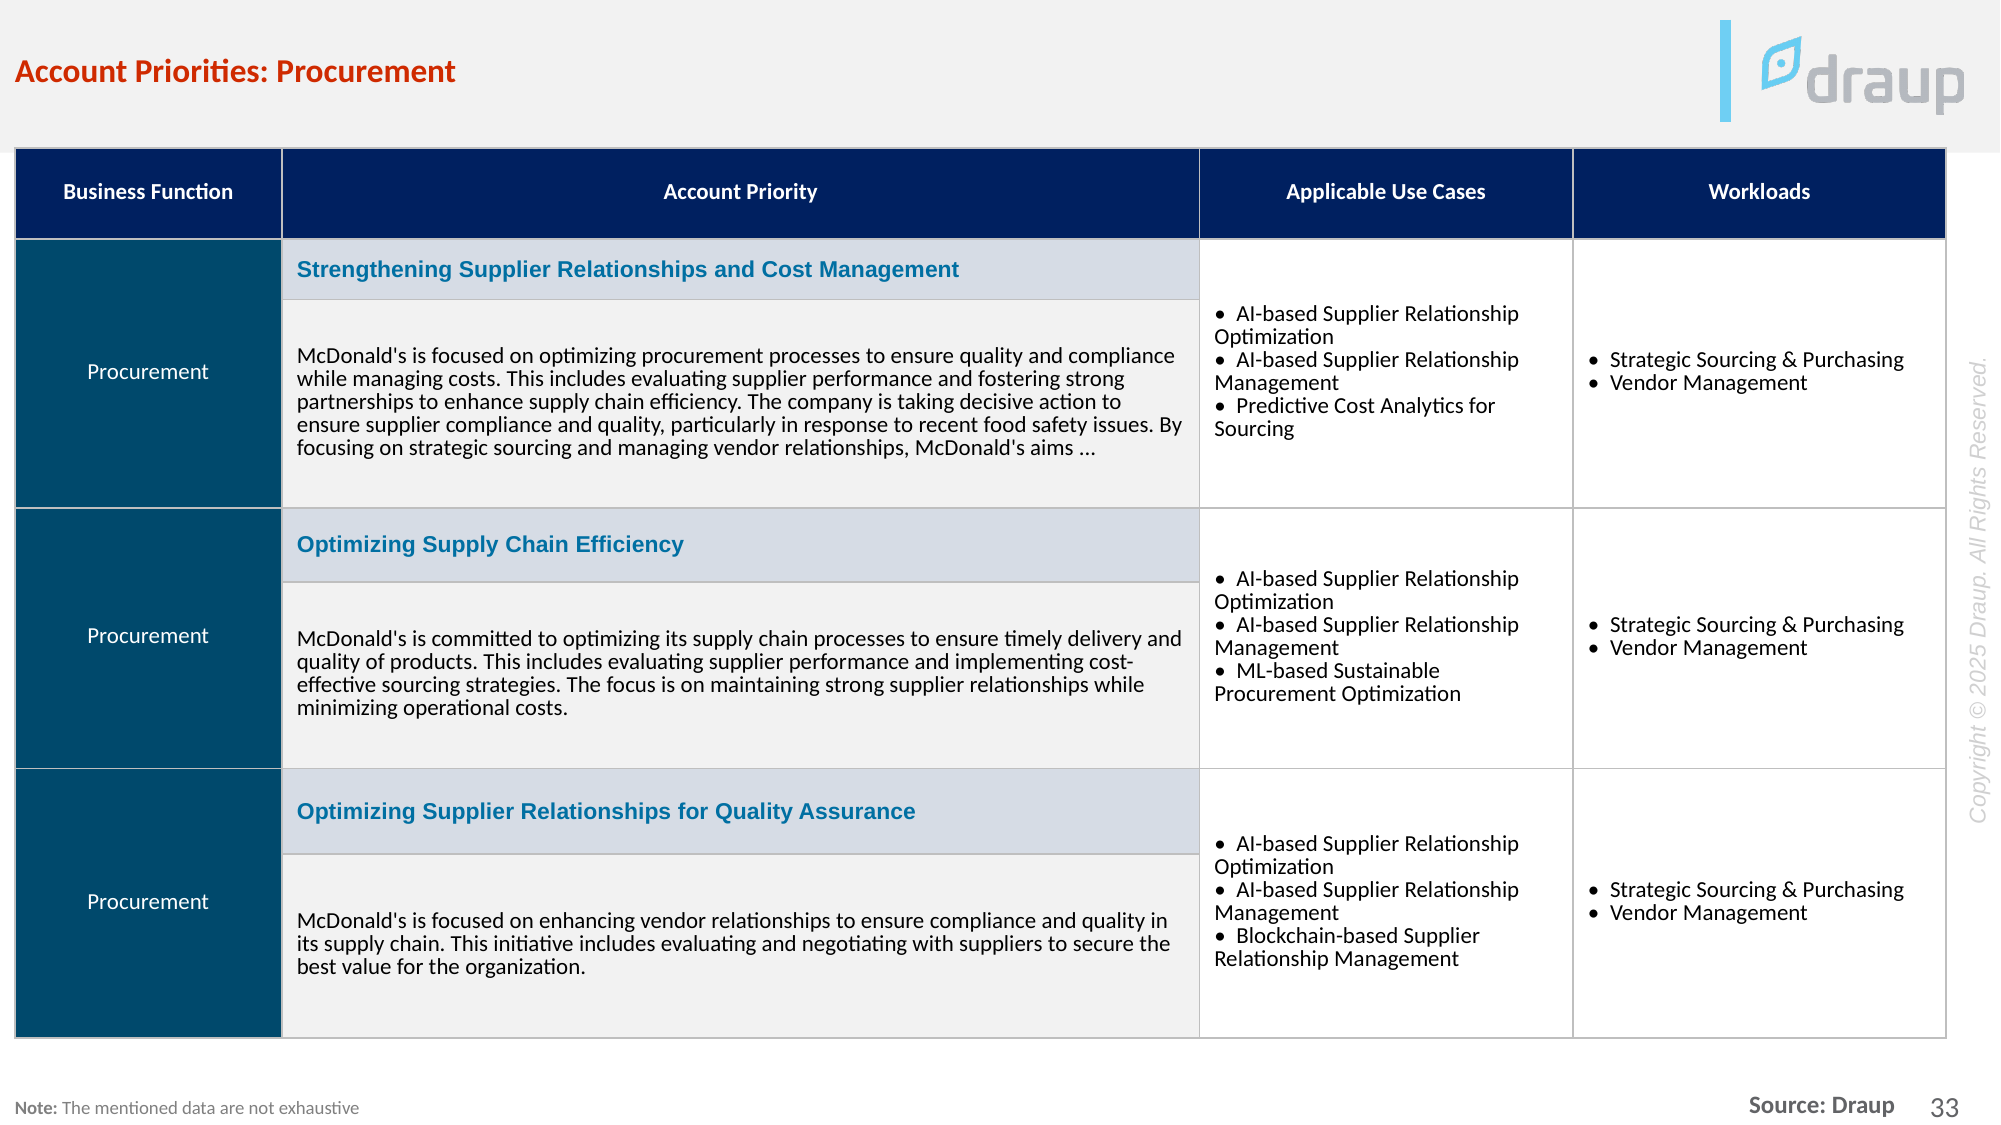

Account Priorities: Procurement
| Business Function | Account Priority | Applicable Use Cases | Workloads |
| --- | --- | --- | --- |
| Procurement | Strengthening Supplier Relationships and Cost Management | • AI-based Supplier Relationship Optimization • AI-based Supplier Relationship Management • Predictive Cost Analytics for Sourcing | • Strategic Sourcing & Purchasing • Vendor Management |
|  | McDonald's is focused on optimizing procurement processes to ensure quality and compliance while managing costs. This includes evaluating supplier performance and fostering strong partnerships to enhance supply chain efficiency. The company is taking decisive action to ensure supplier compliance and quality, particularly in response to recent food safety issues. By focusing on strategic sourcing and managing vendor relationships, McDonald's aims ... |  |  |
| Procurement | Optimizing Supply Chain Efficiency | • AI-based Supplier Relationship Optimization • AI-based Supplier Relationship Management • ML-based Sustainable Procurement Optimization | • Strategic Sourcing & Purchasing • Vendor Management |
|  | McDonald's is committed to optimizing its supply chain processes to ensure timely delivery and quality of products. This includes evaluating supplier performance and implementing cost-effective sourcing strategies. The focus is on maintaining strong supplier relationships while minimizing operational costs. |  |  |
| Procurement | Optimizing Supplier Relationships for Quality Assurance | • AI-based Supplier Relationship Optimization • AI-based Supplier Relationship Management • Blockchain-based Supplier Relationship Management | • Strategic Sourcing & Purchasing • Vendor Management |
|  | McDonald's is focused on enhancing vendor relationships to ensure compliance and quality in its supply chain. This initiative includes evaluating and negotiating with suppliers to secure the best value for the organization. |  |  |
Note: The mentioned data are not exhaustive